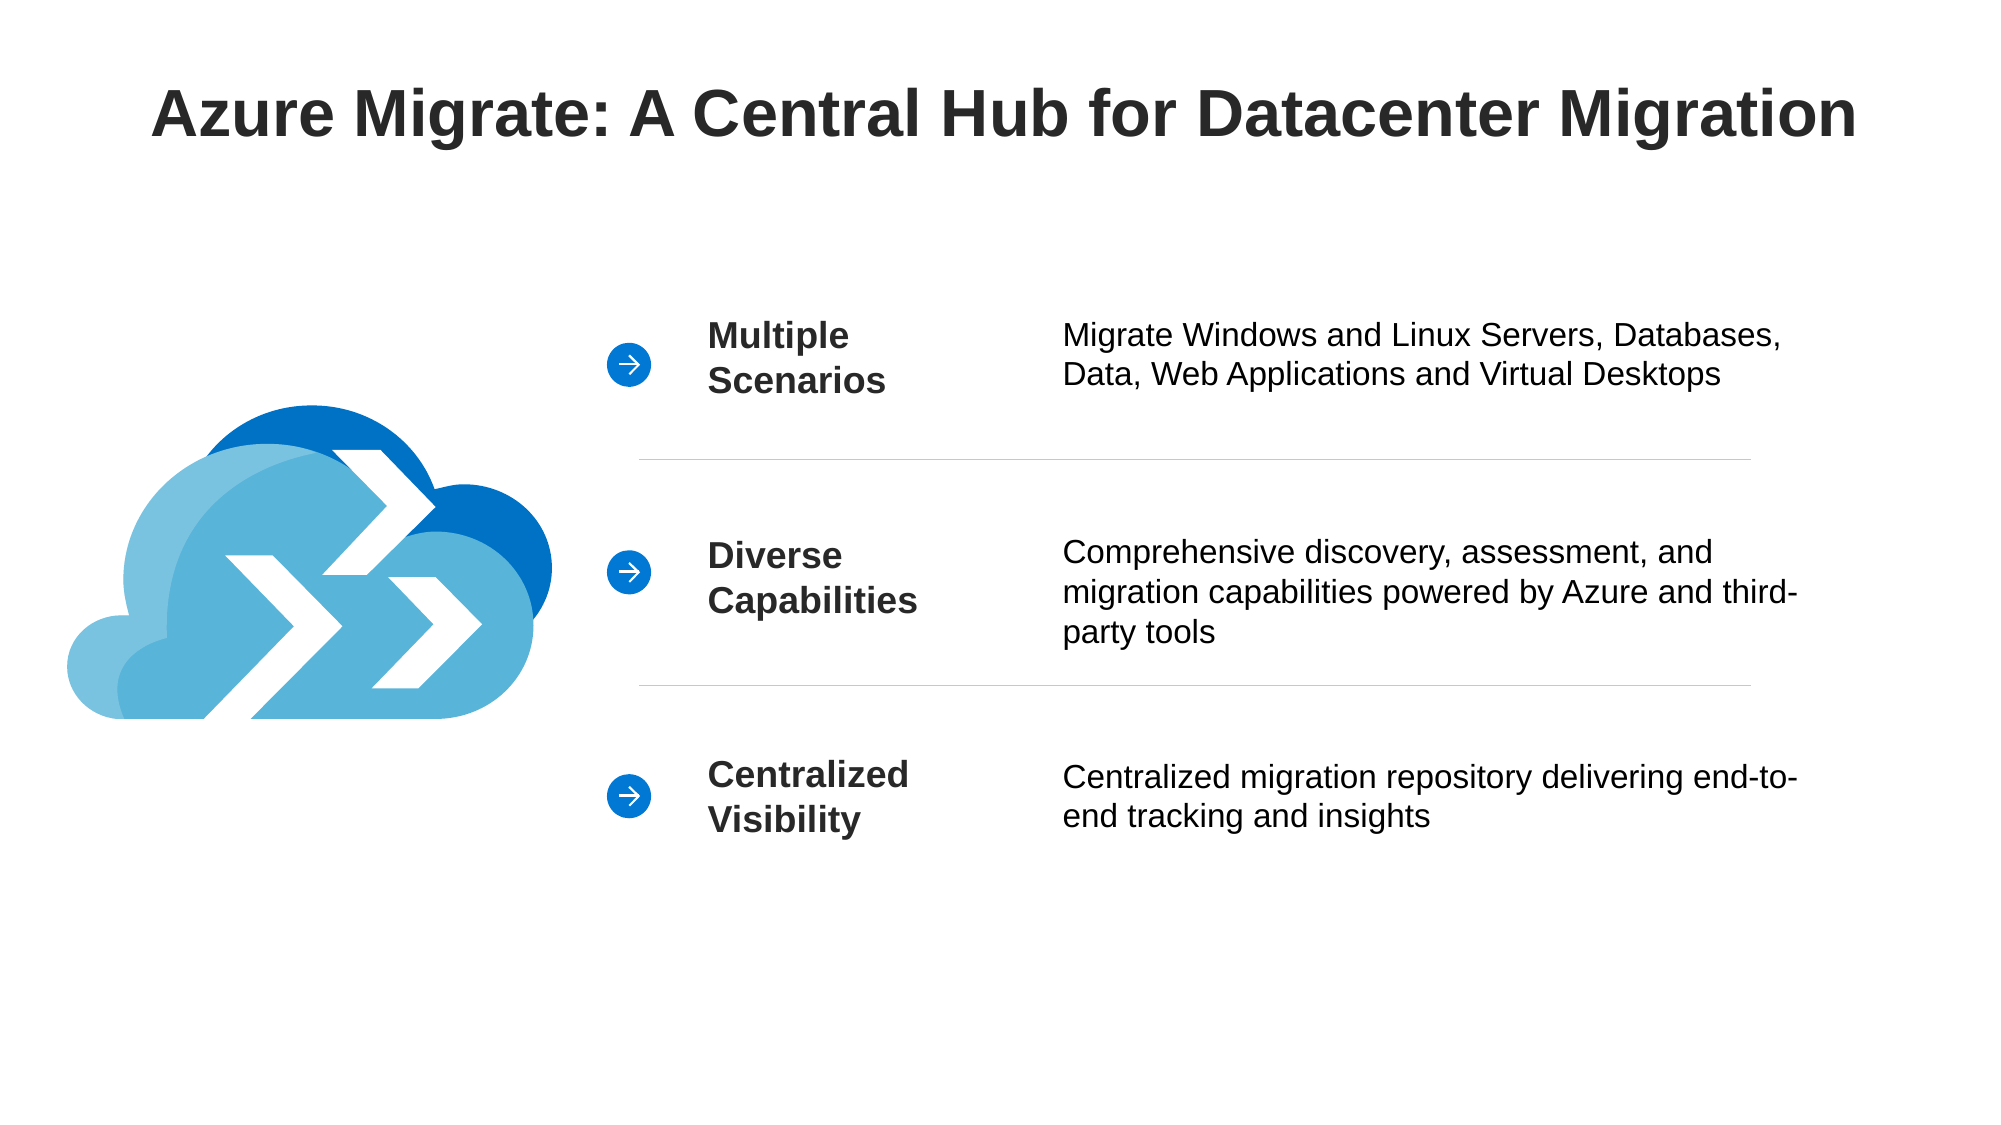

# Azure Migrate: A Central Hub for Datacenter Migration
Multiple Scenarios
Migrate Windows and Linux Servers, Databases, Data, Web Applications and Virtual Desktops

Comprehensive discovery, assessment, and migration capabilities powered by Azure and third-party tools
Diverse Capabilities

Centralized Visibility
Centralized migration repository delivering end-to-end tracking and insights